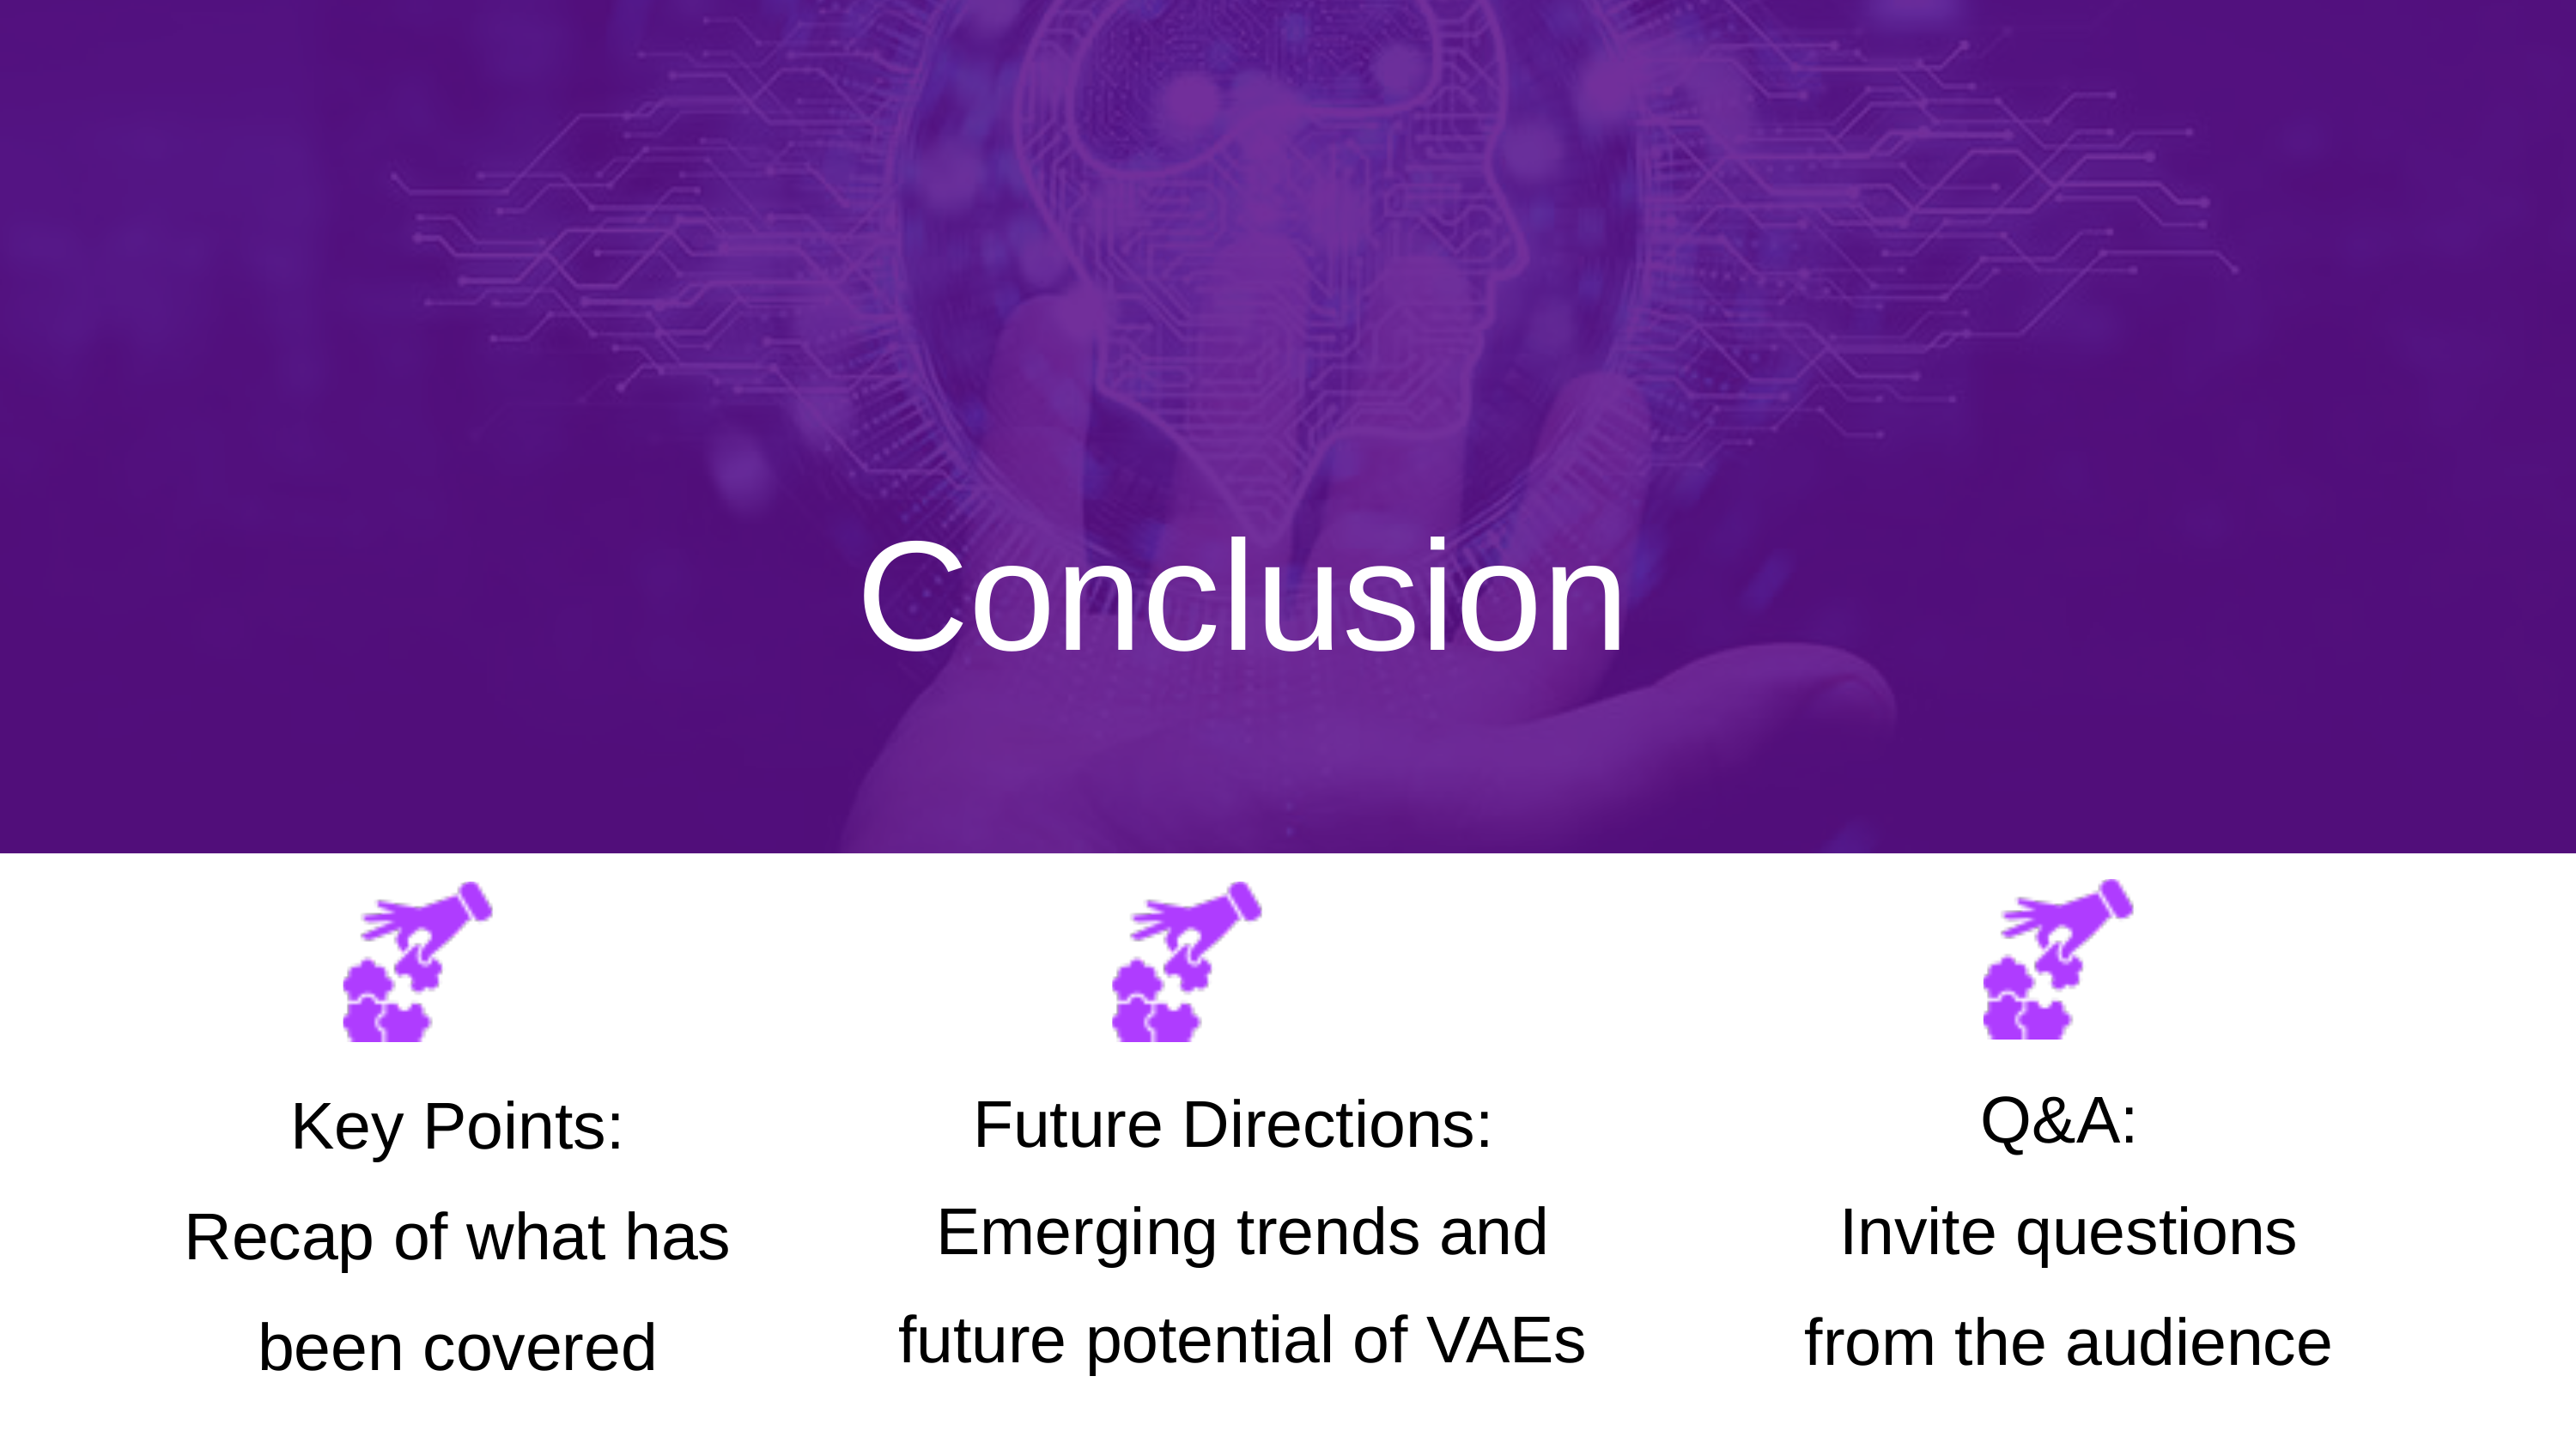

Conclusion

Q&A:
 Invite questions
 from the audience
 Key Points:
 Recap of what has
 been covered
Future Directions:
Emerging trends and
future potential of VAEs